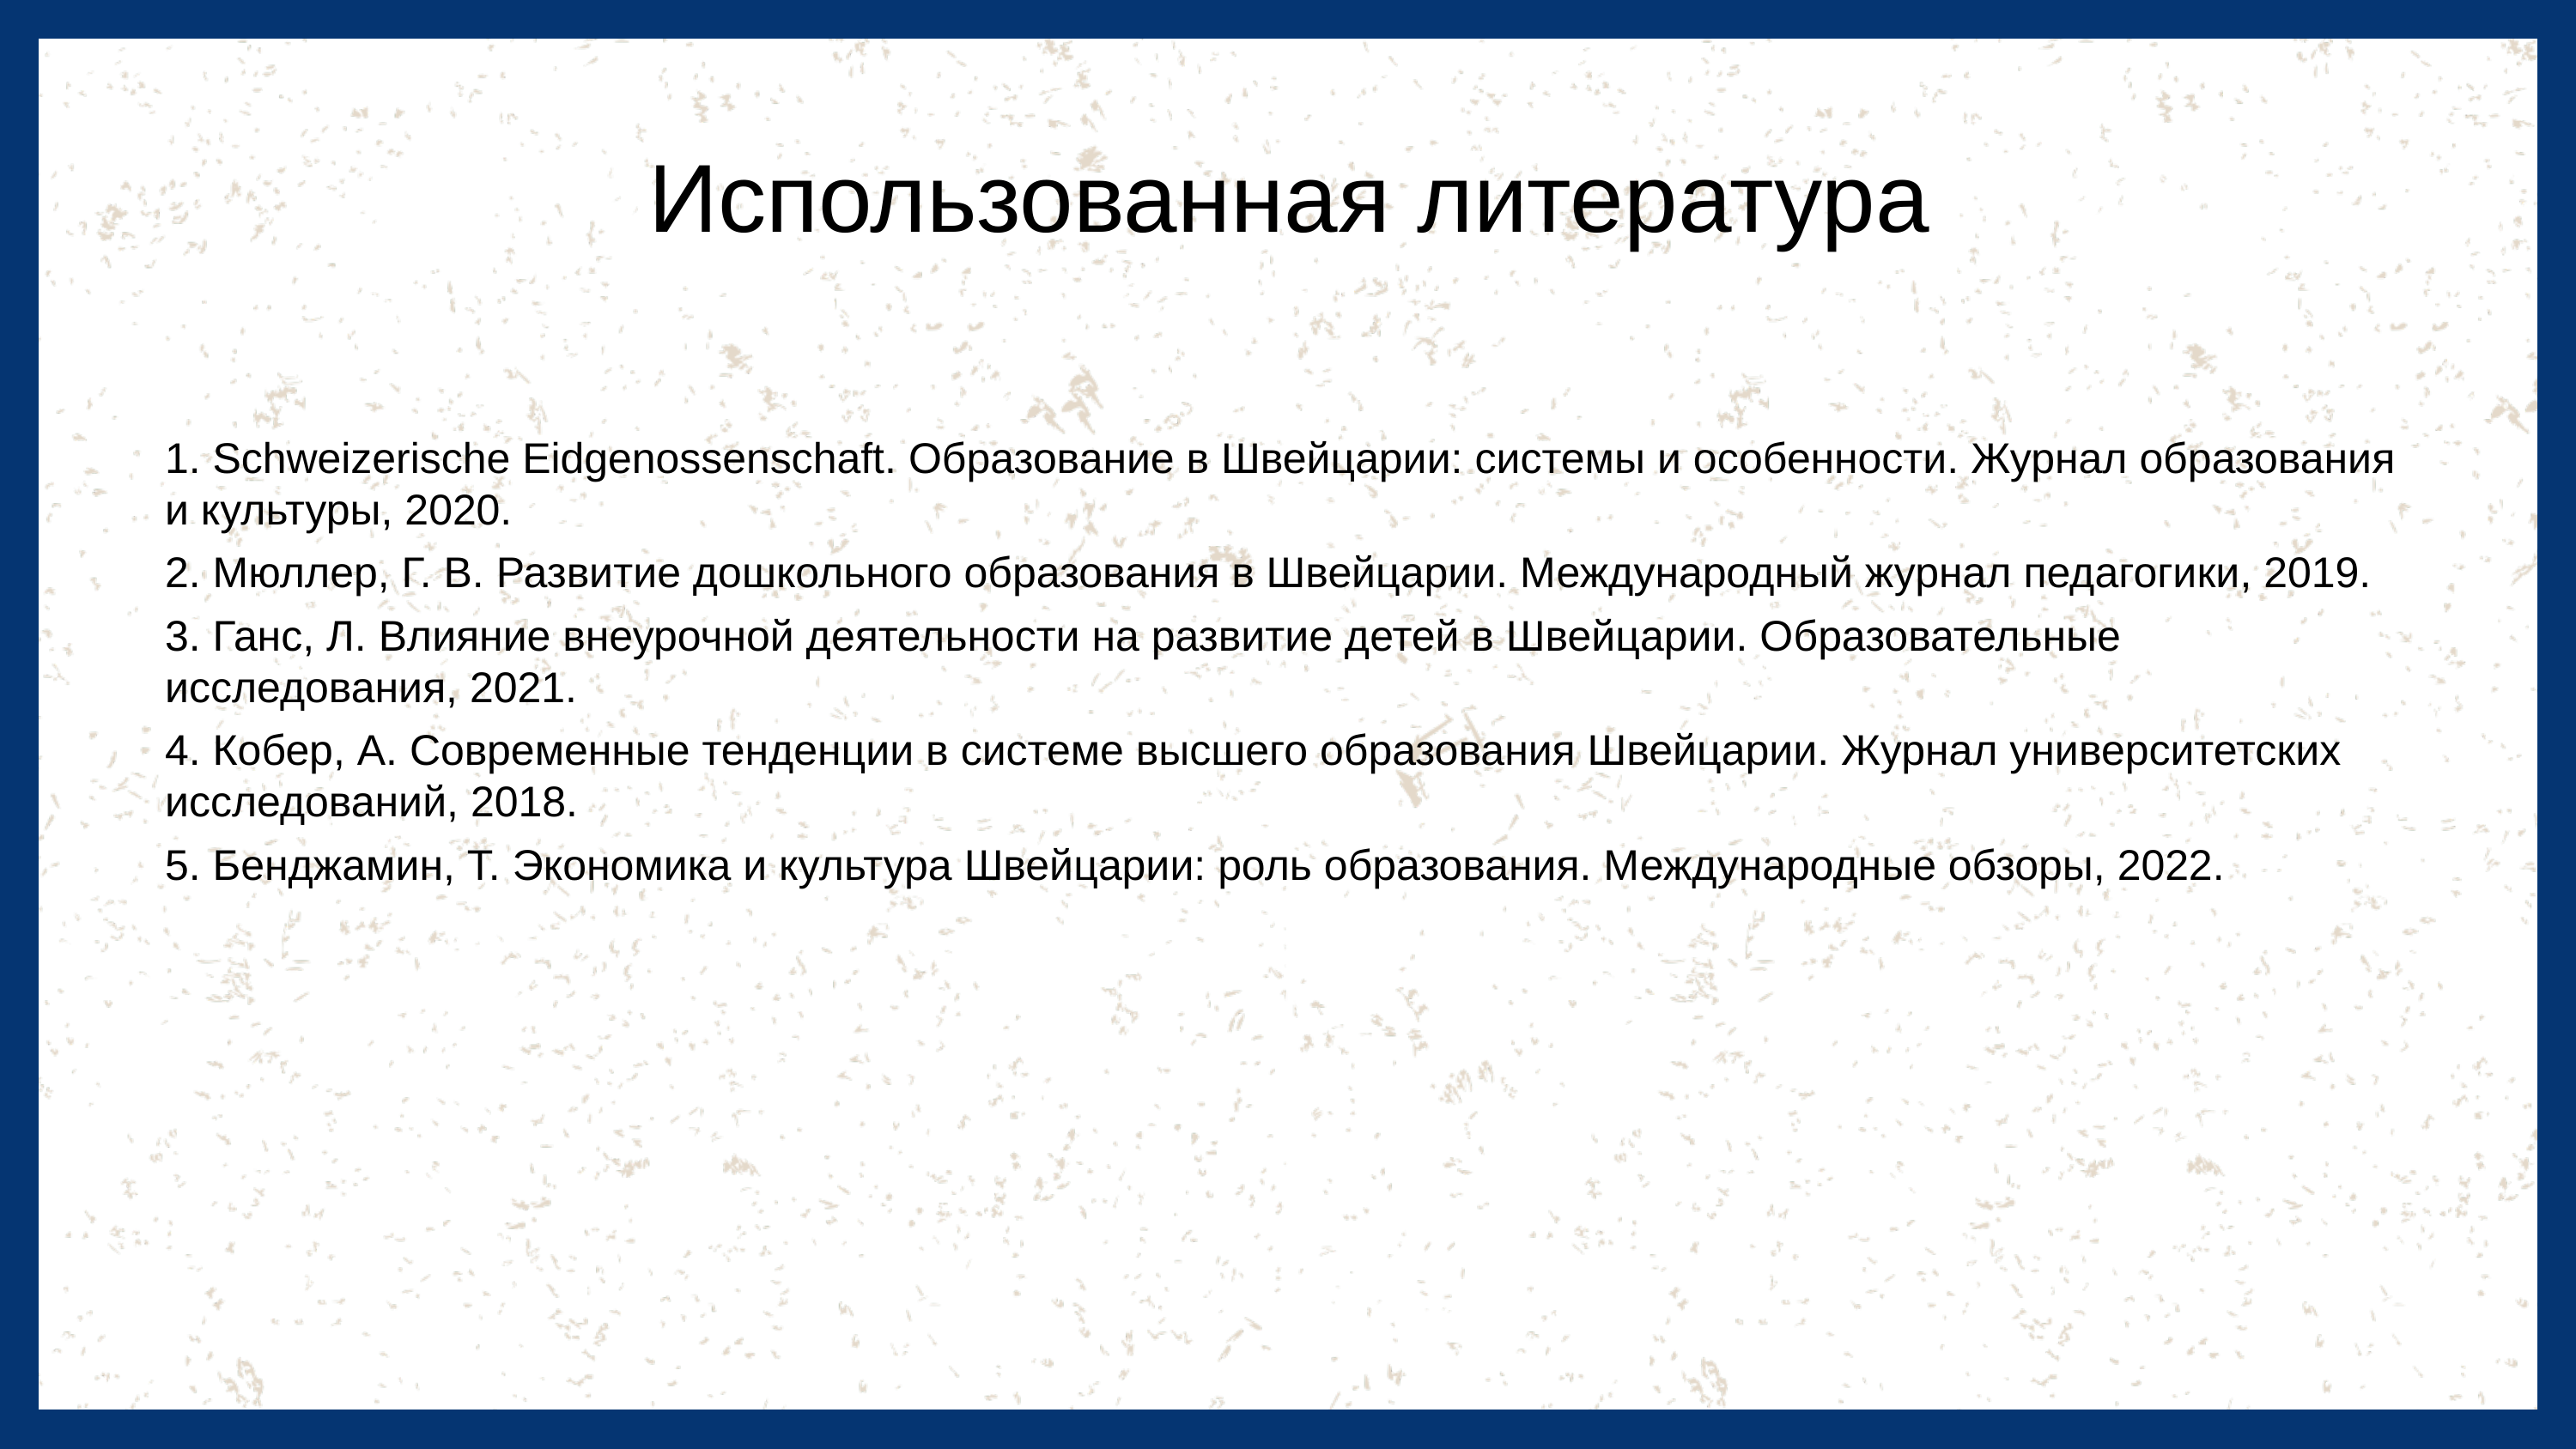

Использованная литература
1. Schweizerische Eidgenossenschaft. Образование в Швейцарии: системы и особенности. Журнал образования и культуры, 2020.
2. Мюллер, Г. В. Развитие дошкольного образования в Швейцарии. Международный журнал педагогики, 2019.
3. Ганс, Л. Влияние внеурочной деятельности на развитие детей в Швейцарии. Образовательные исследования, 2021.
4. Кобер, А. Современные тенденции в системе высшего образования Швейцарии. Журнал университетских исследований, 2018.
5. Бенджамин, Т. Экономика и культура Швейцарии: роль образования. Международные обзоры, 2022.